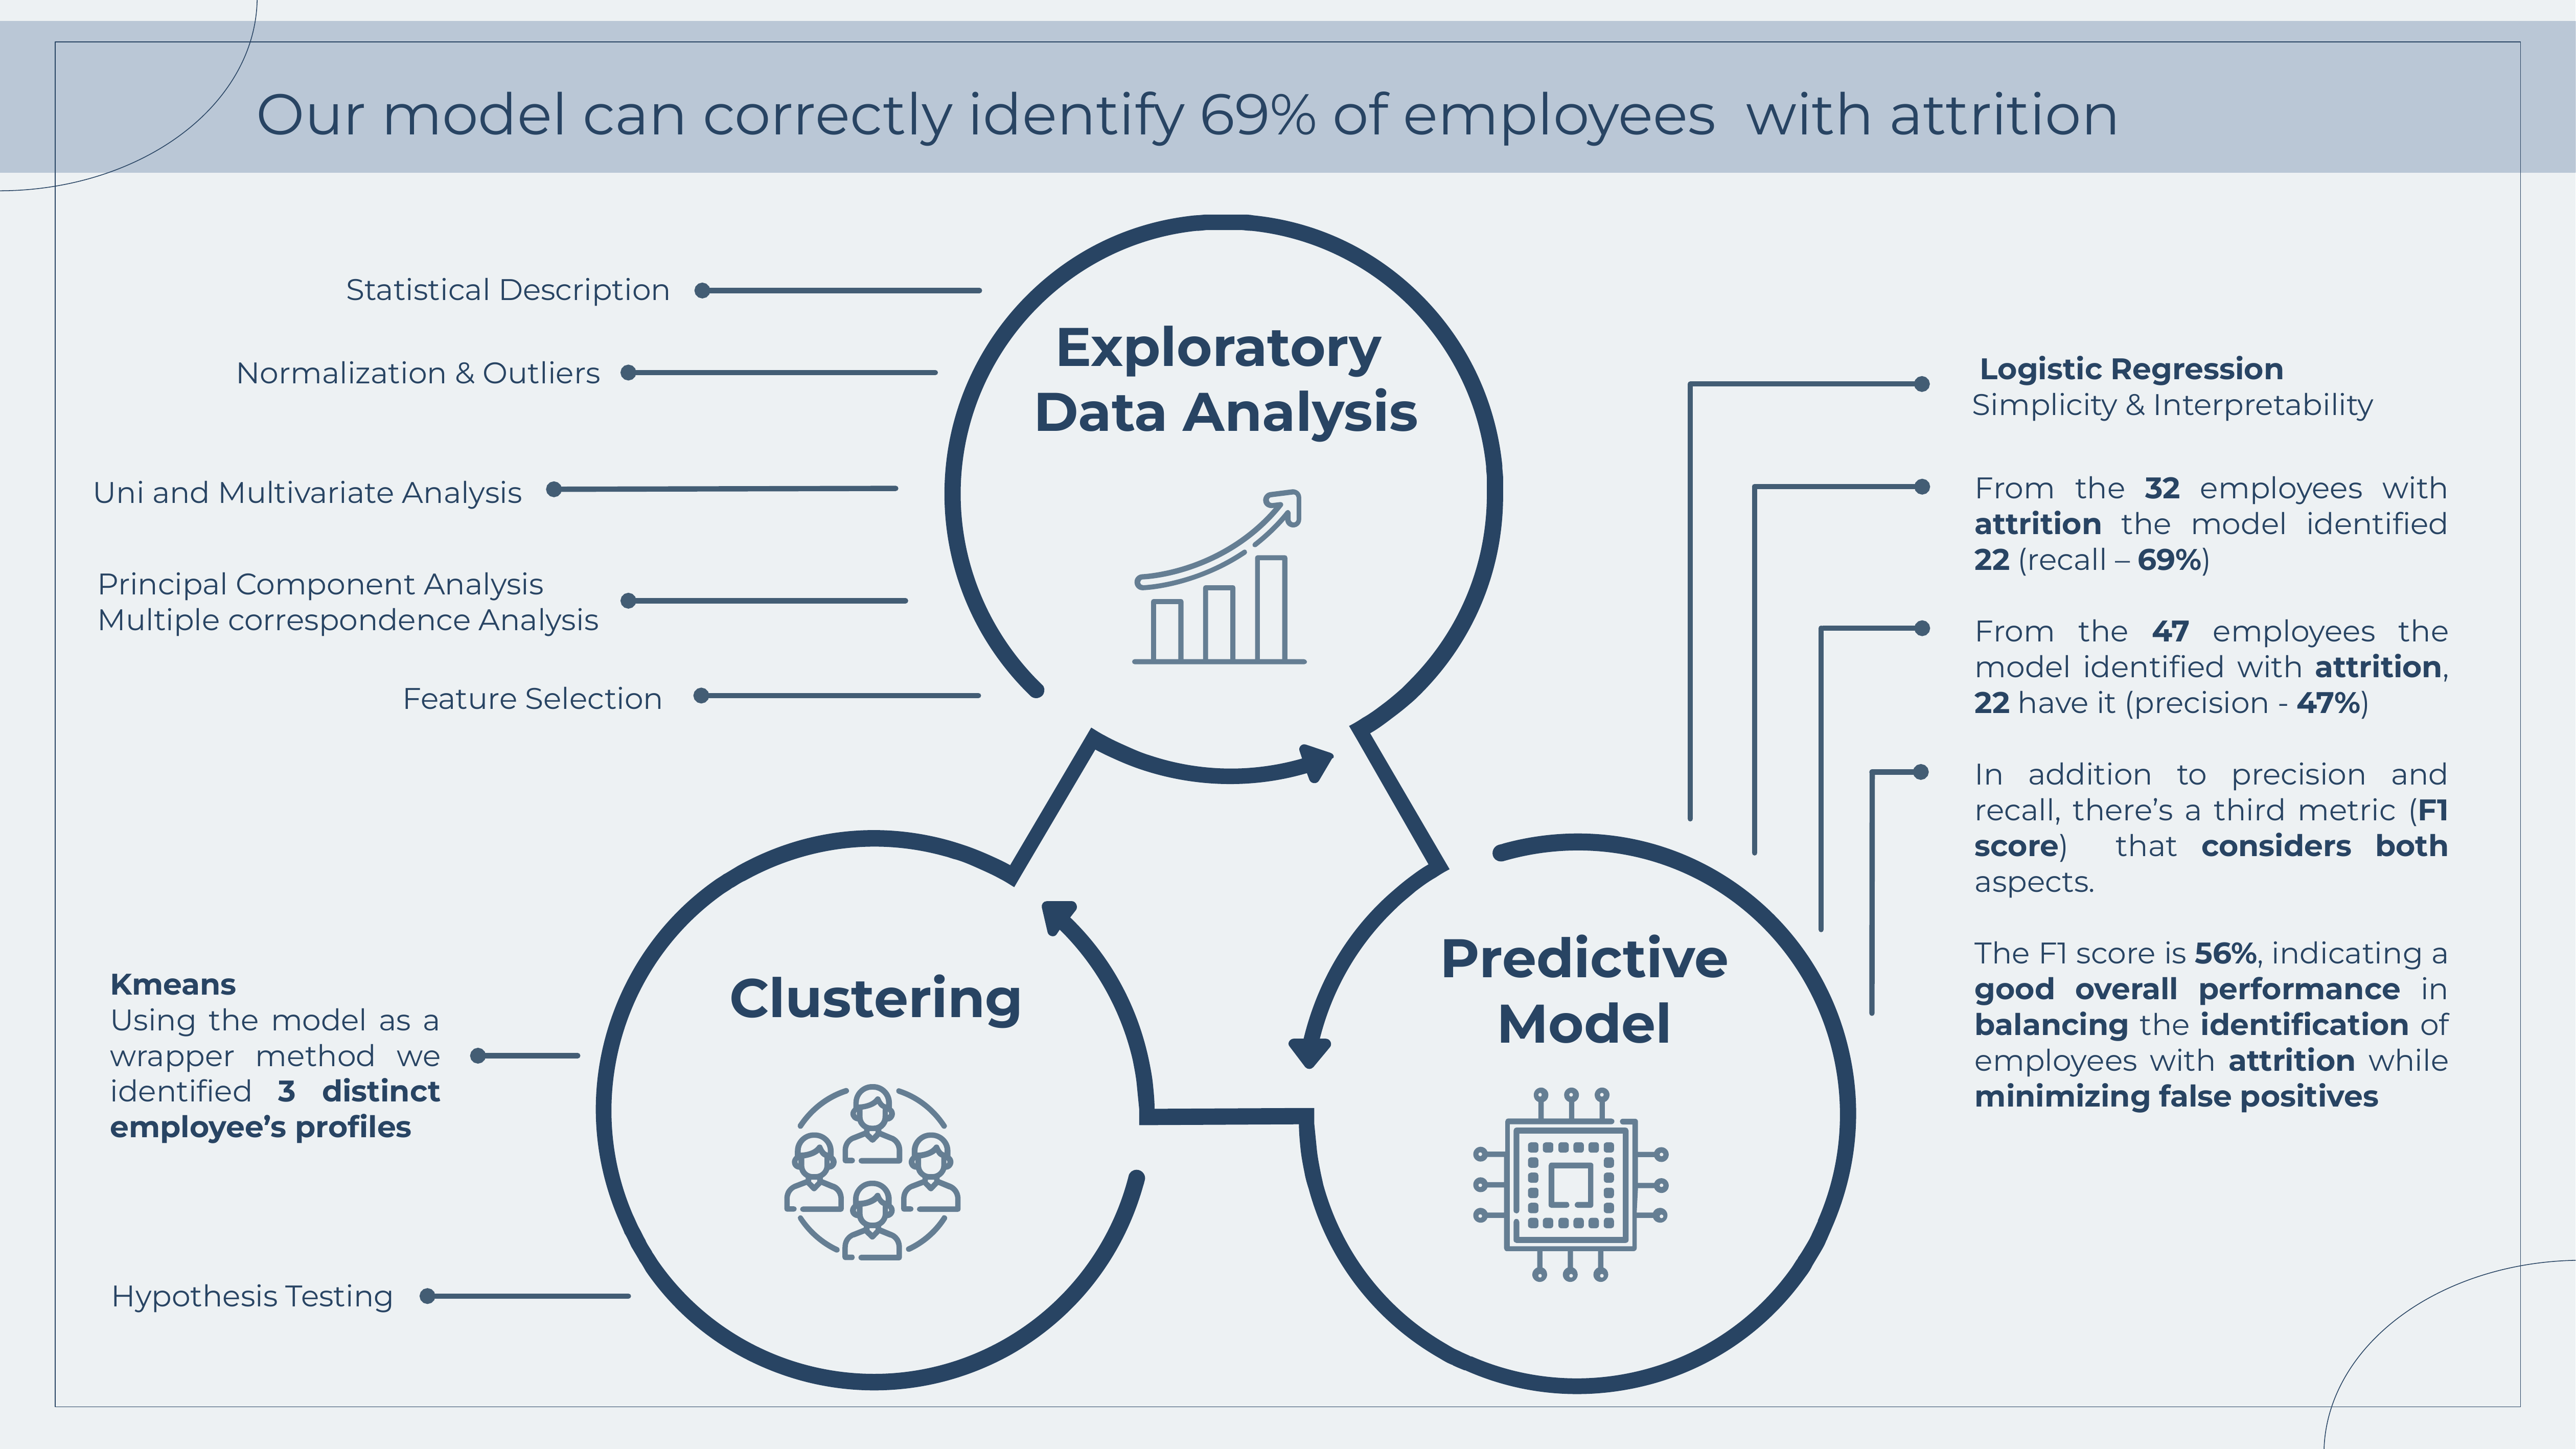

Our model can correctly identify 69% of employees  with attrition

Exploratory
Data Analysis

Predictive Model
Clustering

Statistical Description
Normalization & Outliers
 Logistic Regression
Simplicity & Interpretability
Uni and Multivariate Analysis
From the 32 employees with attrition the model identified 22 (recall – 69%)

From the 47 employees the model identified with attrition, 22 have it (precision - 47%)

In addition to precision and recall, there’s a third metric (F1 score)  that considers both aspects.

The F1 score is 56%, indicating a good overall performance in balancing the identification of employees with attrition while minimizing false positives
Principal Component Analysis
Multiple correspondence Analysis
Feature Selection
Kmeans
Using the model as a wrapper method we identified 3 distinct employee’s profiles

Hypothesis Testing